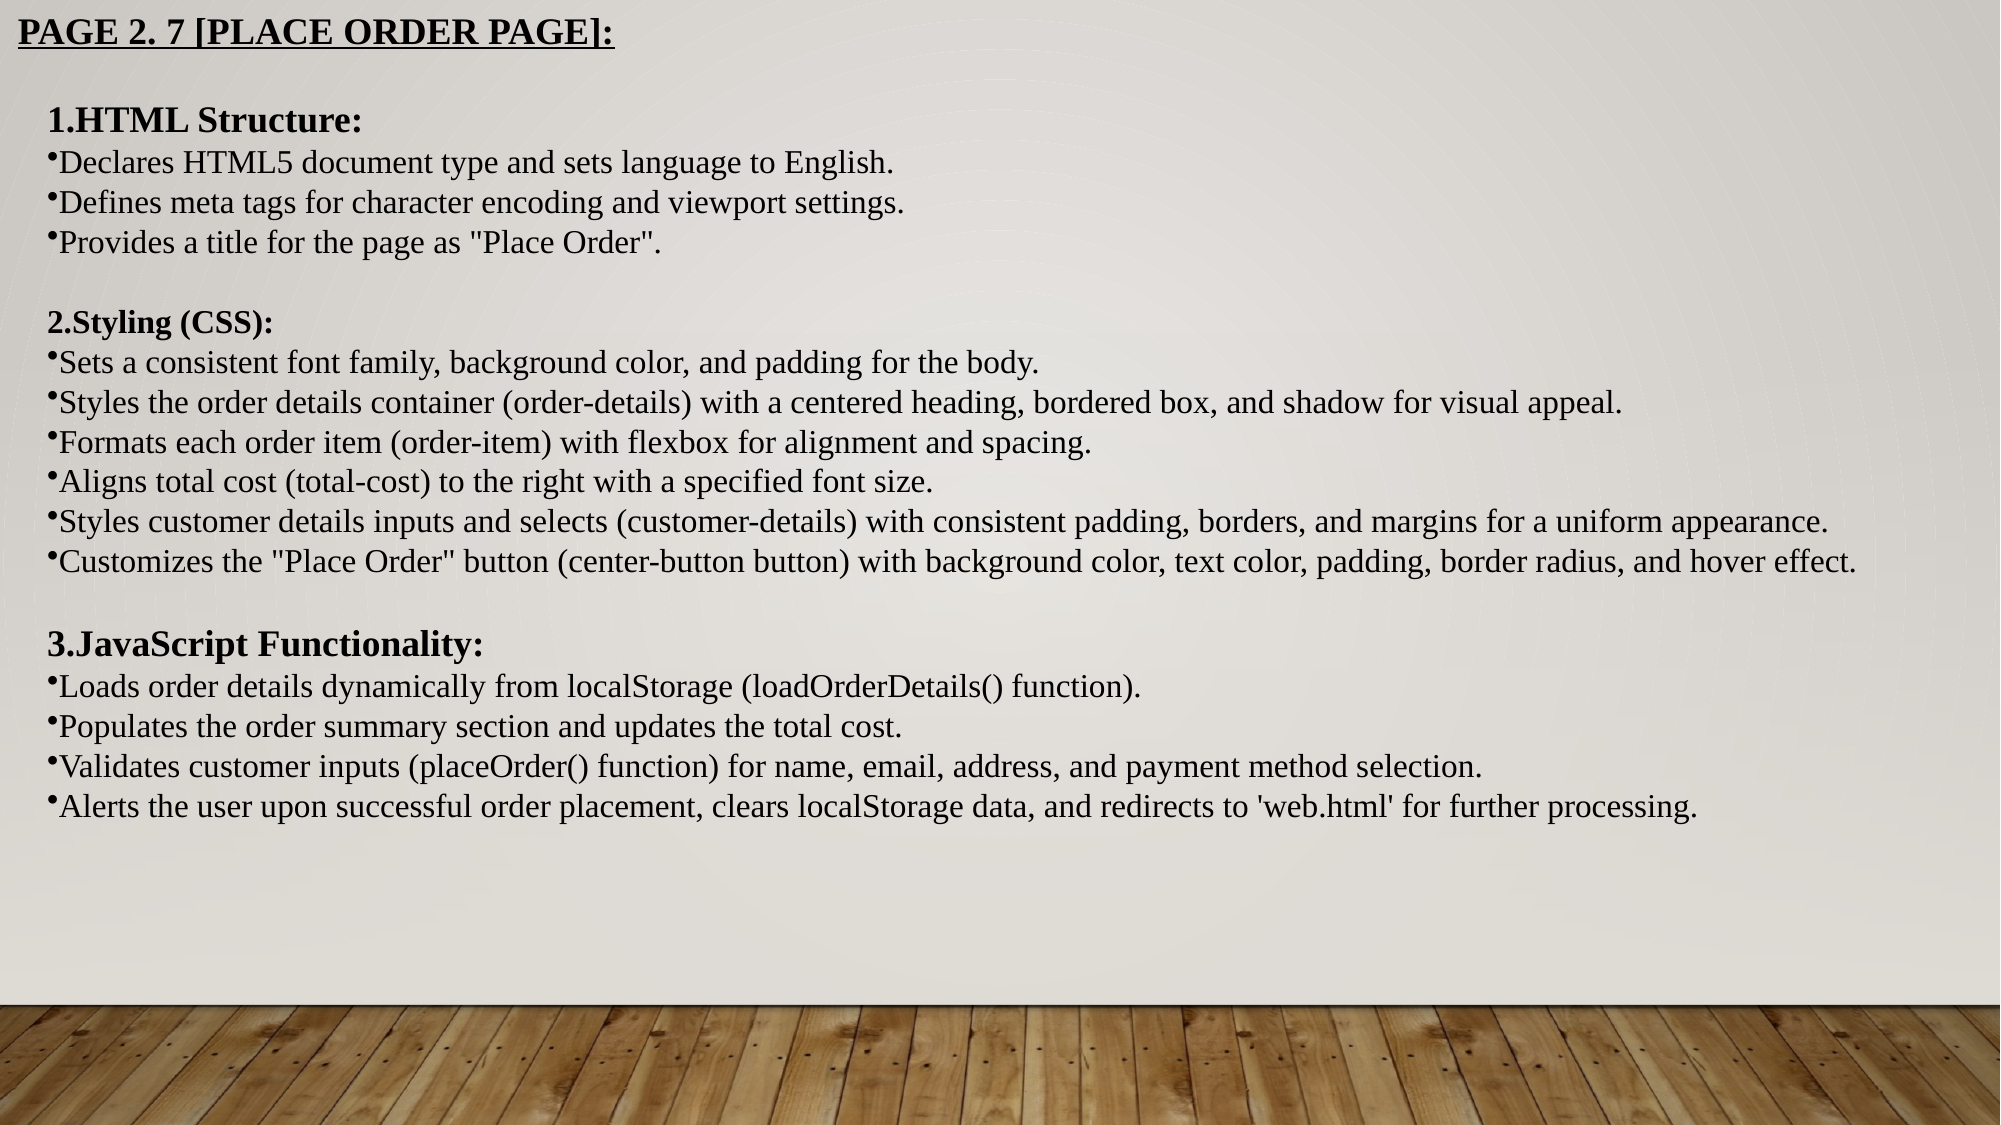

PAGE 2. 7 [PLACE ORDER PAGE]:

1.HTML Structure:
Declares HTML5 document type and sets language to English.
Defines meta tags for character encoding and viewport settings.
Provides a title for the page as "Place Order".

2.Styling (CSS):
Sets a consistent font family, background color, and padding for the body.
Styles the order details container (order-details) with a centered heading, bordered box, and shadow for visual appeal.
Formats each order item (order-item) with flexbox for alignment and spacing.
Aligns total cost (total-cost) to the right with a specified font size.
Styles customer details inputs and selects (customer-details) with consistent padding, borders, and margins for a uniform appearance.
Customizes the "Place Order" button (center-button button) with background color, text color, padding, border radius, and hover effect.

3.JavaScript Functionality:
Loads order details dynamically from localStorage (loadOrderDetails() function).
Populates the order summary section and updates the total cost.
Validates customer inputs (placeOrder() function) for name, email, address, and payment method selection.
Alerts the user upon successful order placement, clears localStorage data, and redirects to 'web.html' for further processing.